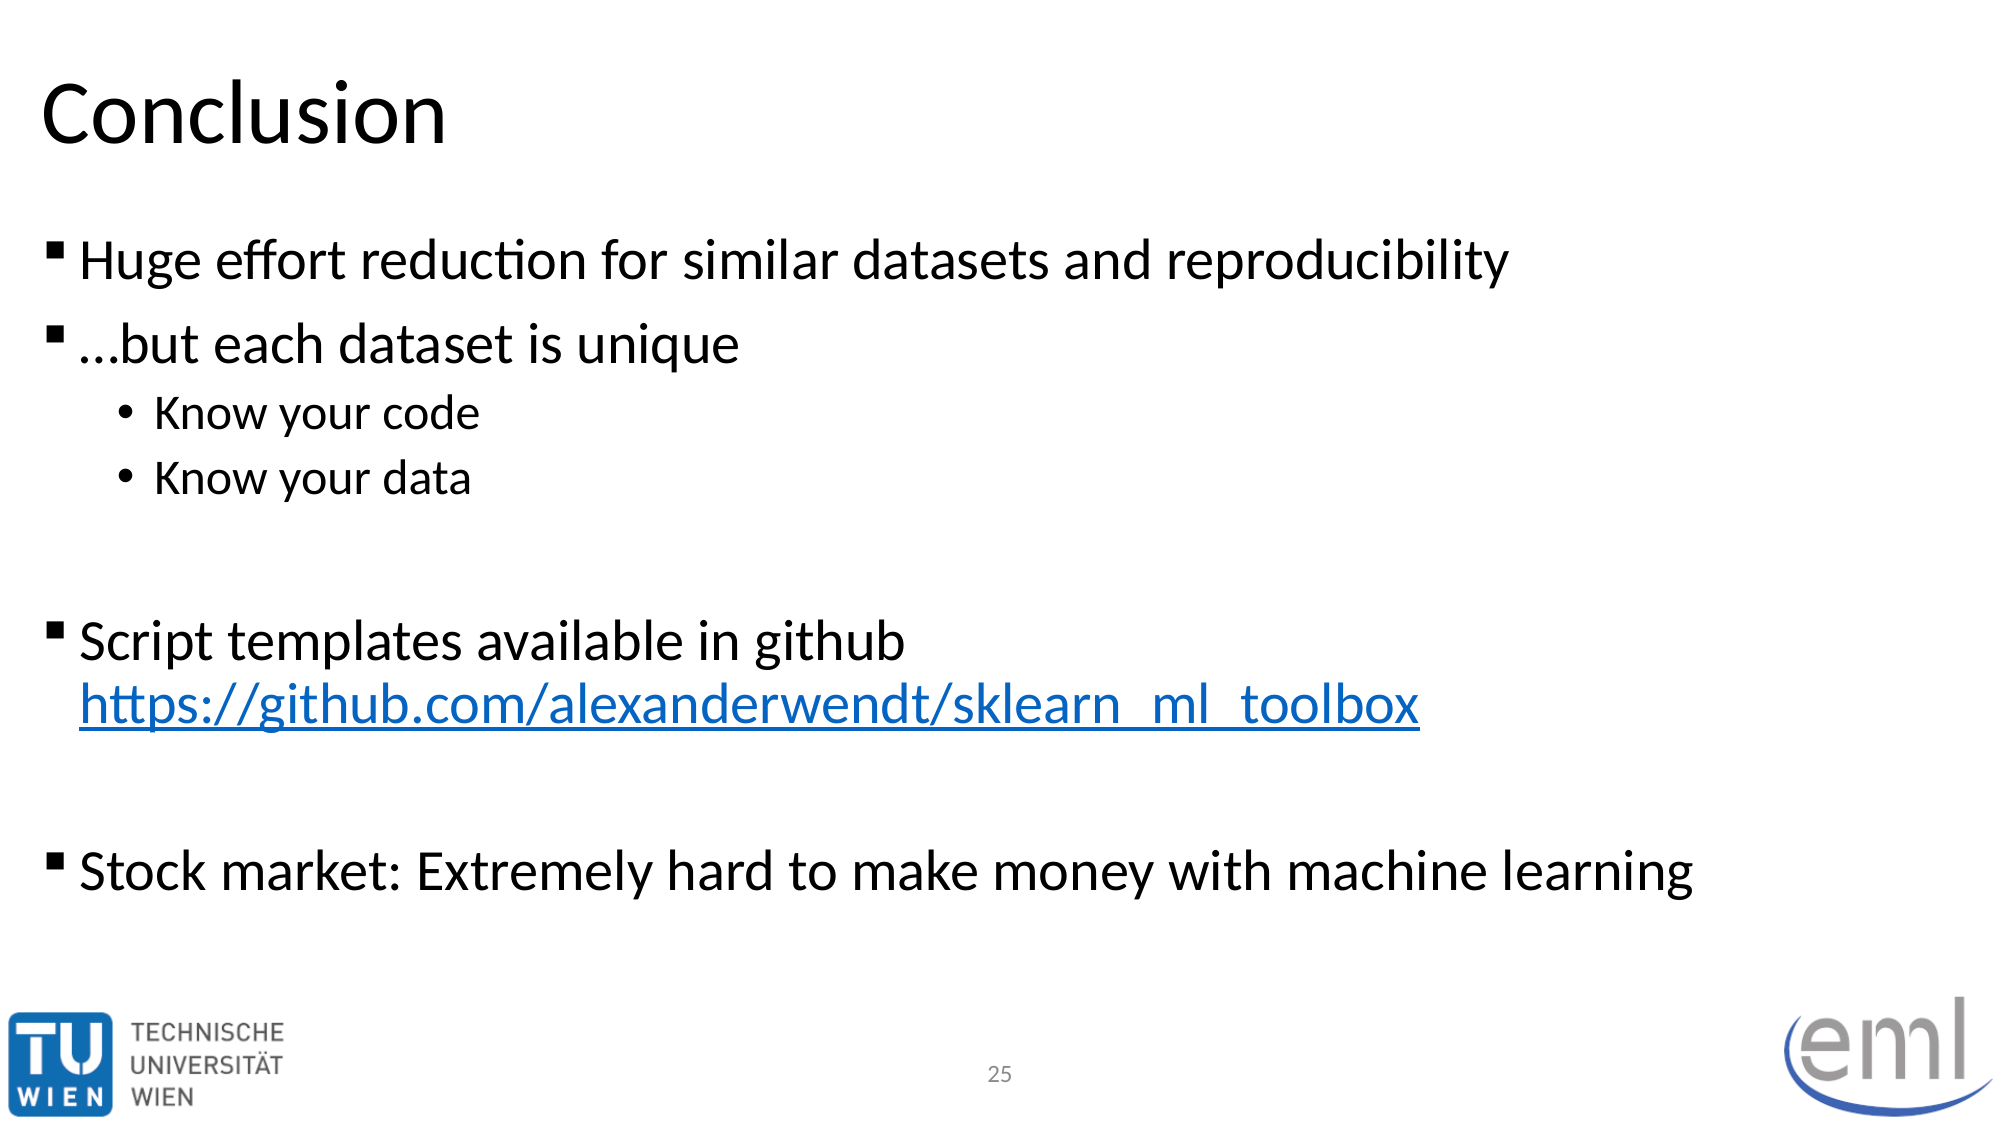

# Conclusion
Huge effort reduction for similar datasets and reproducibility
…but each dataset is unique
Know your code
Know your data

Script templates available in github https://github.com/alexanderwendt/sklearn_ml_toolbox

Stock market: Extremely hard to make money with machine learning
25